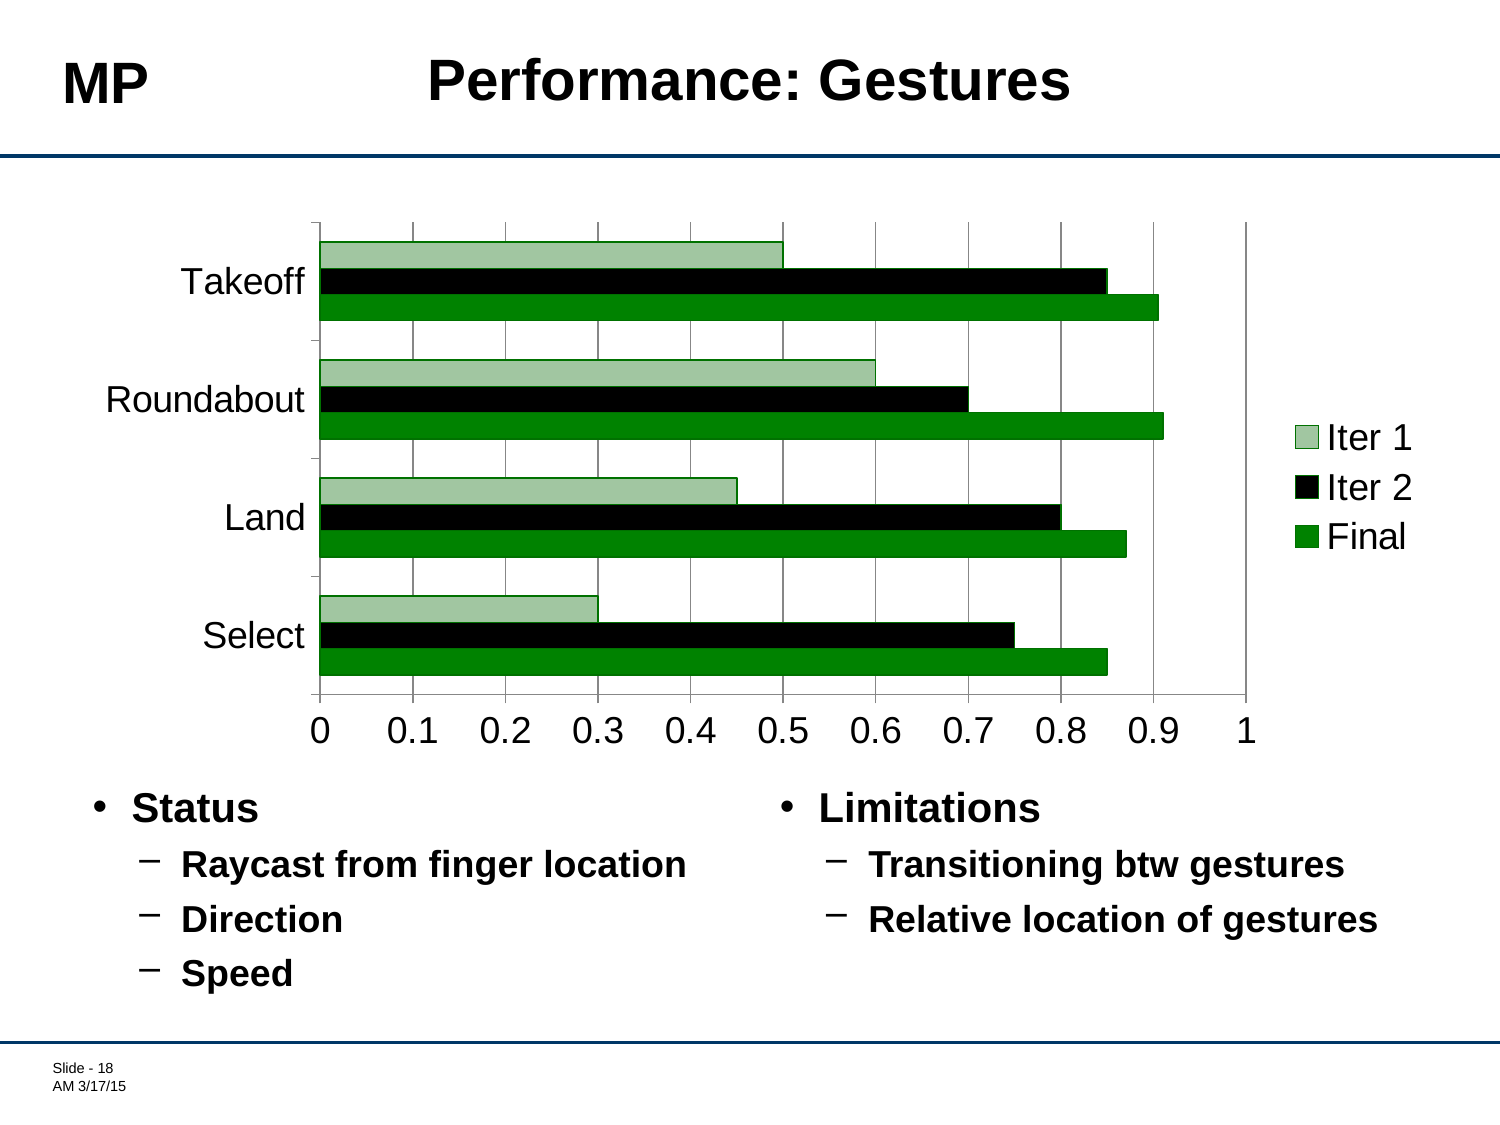

# Performance: Gestures
MP

### Chart

| Category | Final | Iter 2 | Iter 1 |
|---|---|---|---|
| Select | 0.85 | 0.75 | 0.3 |
| Land | 0.87 | 0.8 | 0.45 |
| Roundabout | 0.91 | 0.7 | 0.6 |
| Takeoff | 0.905 | 0.85 | 0.5 |

Status
Raycast from finger location
Direction
Speed

Limitations
Transitioning btw gestures
Relative location of gestures